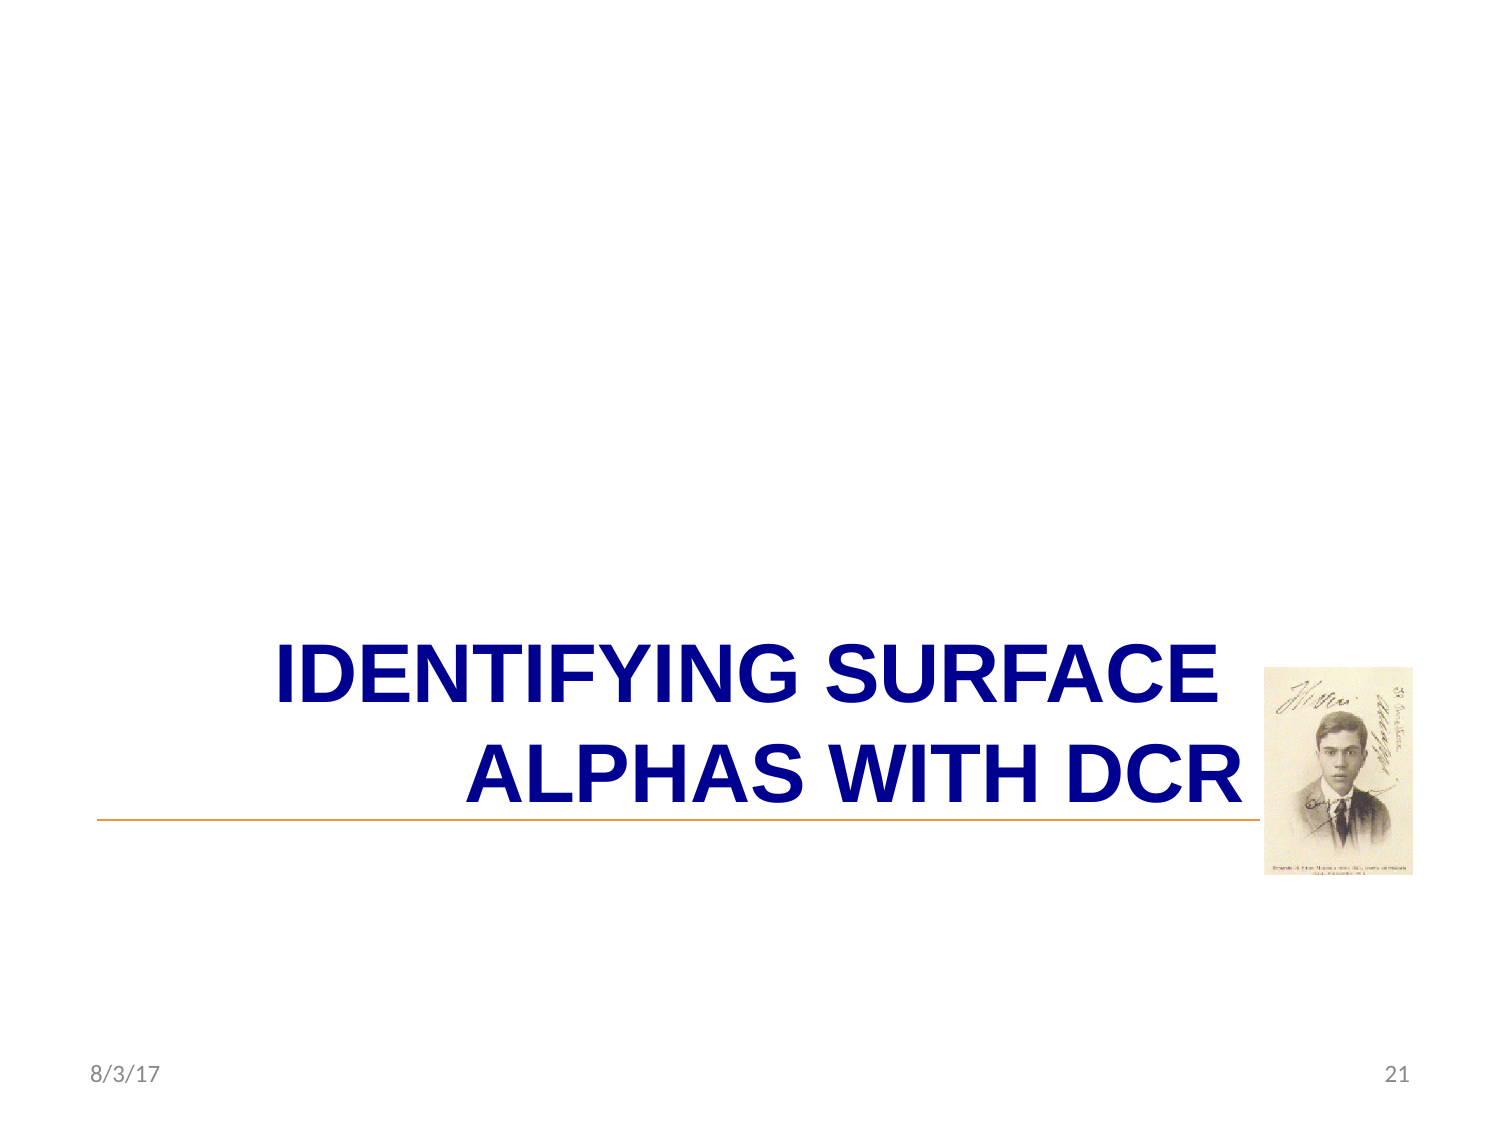

# Identifying Surface Alphas with DCR
8/3/17
21